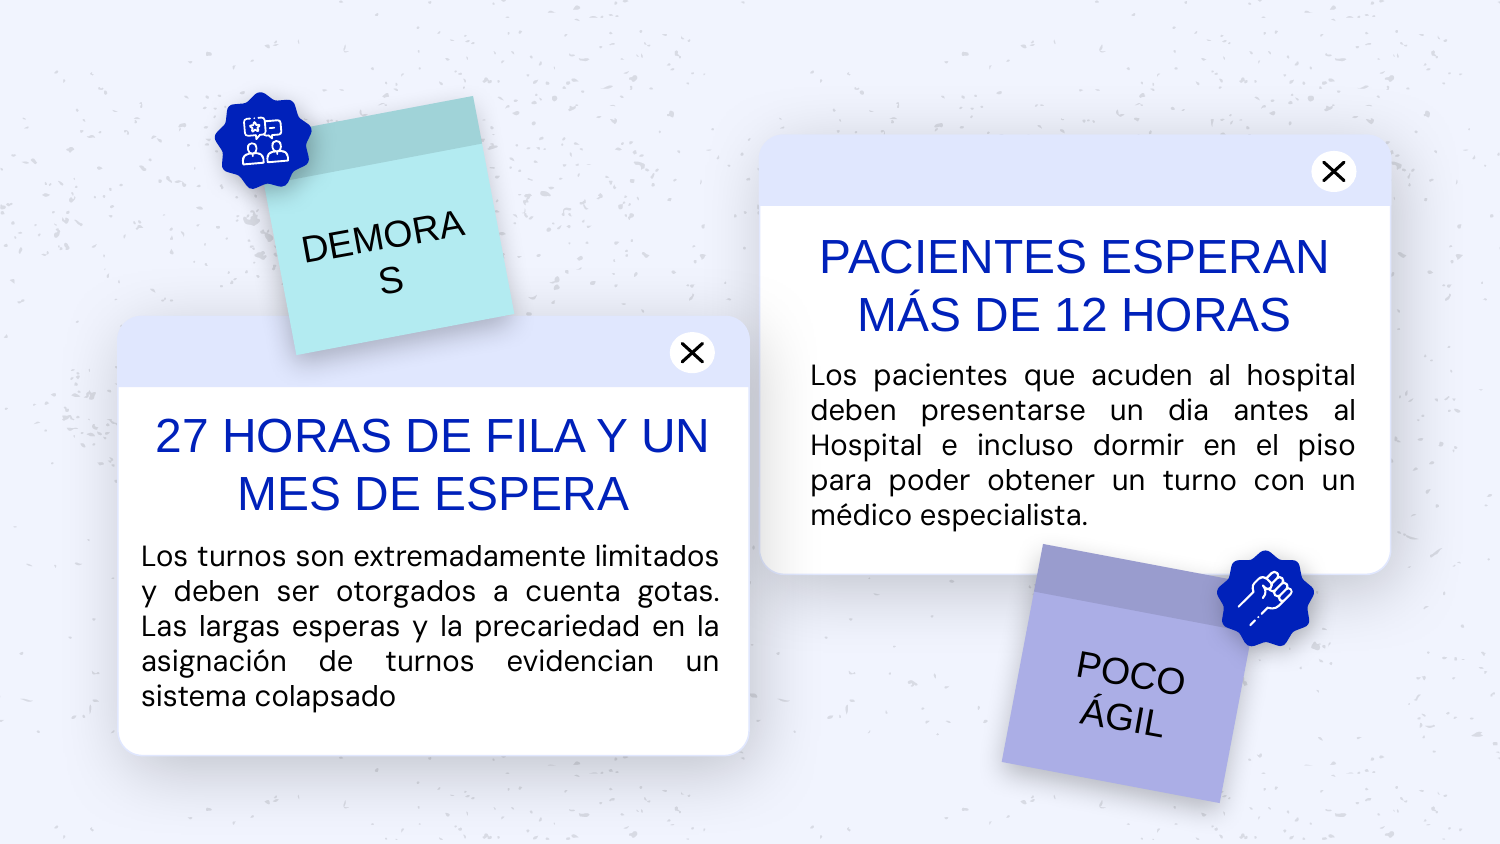

PACIENTES ESPERAN MÁS DE 12 HORAS
DEMORAS

Los pacientes que acuden al hospital deben presentarse un dia antes al Hospital e incluso dormir en el piso para poder obtener un turno con un médico especialista.
27 HORAS DE FILA Y UN MES DE ESPERA
Los turnos son extremadamente limitados y deben ser otorgados a cuenta gotas. Las largas esperas y la precariedad en la asignación de turnos evidencian un sistema colapsado

POCO ÁGIL